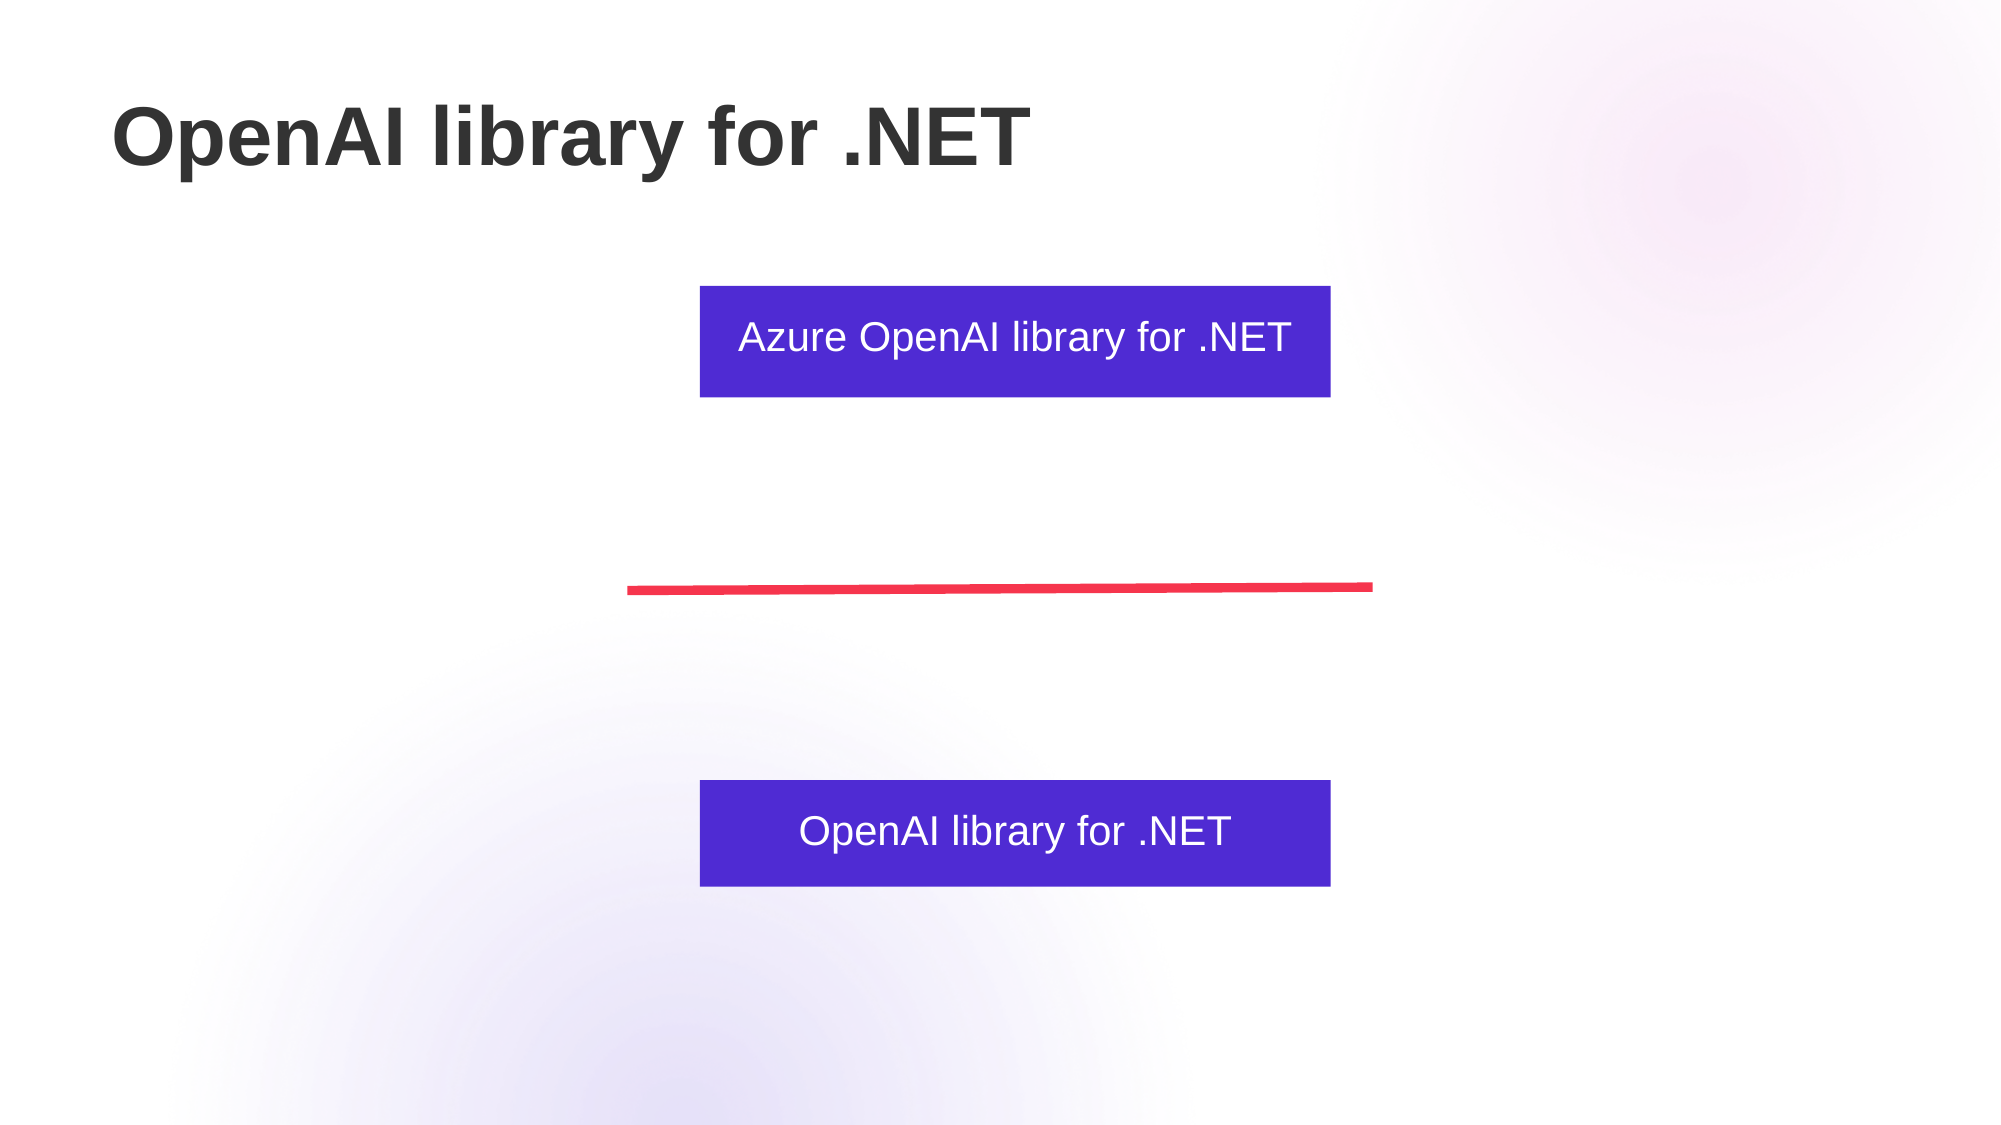

OpenAI library for .NET
Azure OpenAI library for .NET
OpenAI library for .NET